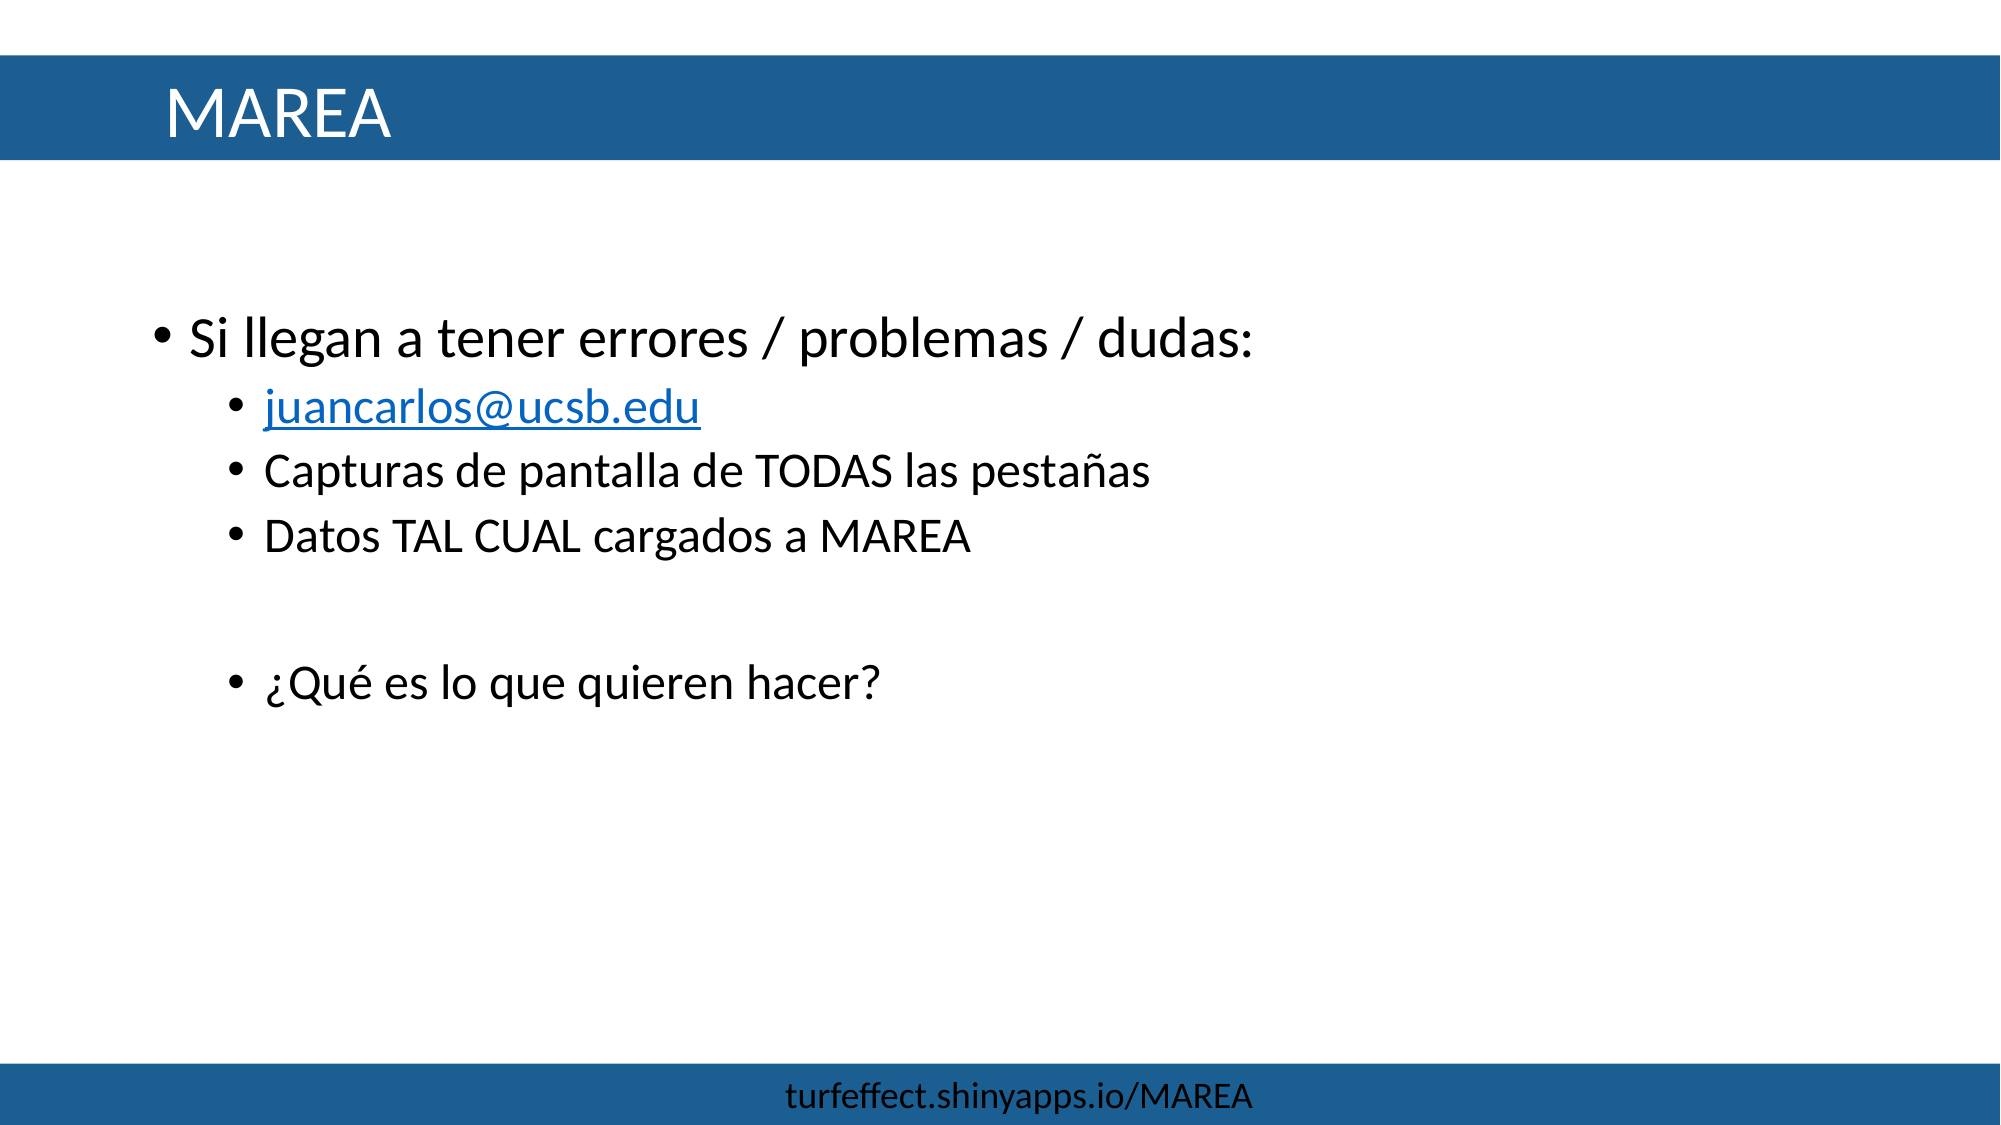

MAREA
Si llegan a tener errores / problemas / dudas:
juancarlos@ucsb.edu
Capturas de pantalla de TODAS las pestañas
Datos TAL CUAL cargados a MAREA

¿Qué es lo que quieren hacer?

turfeffect.shinyapps.io/MAREA